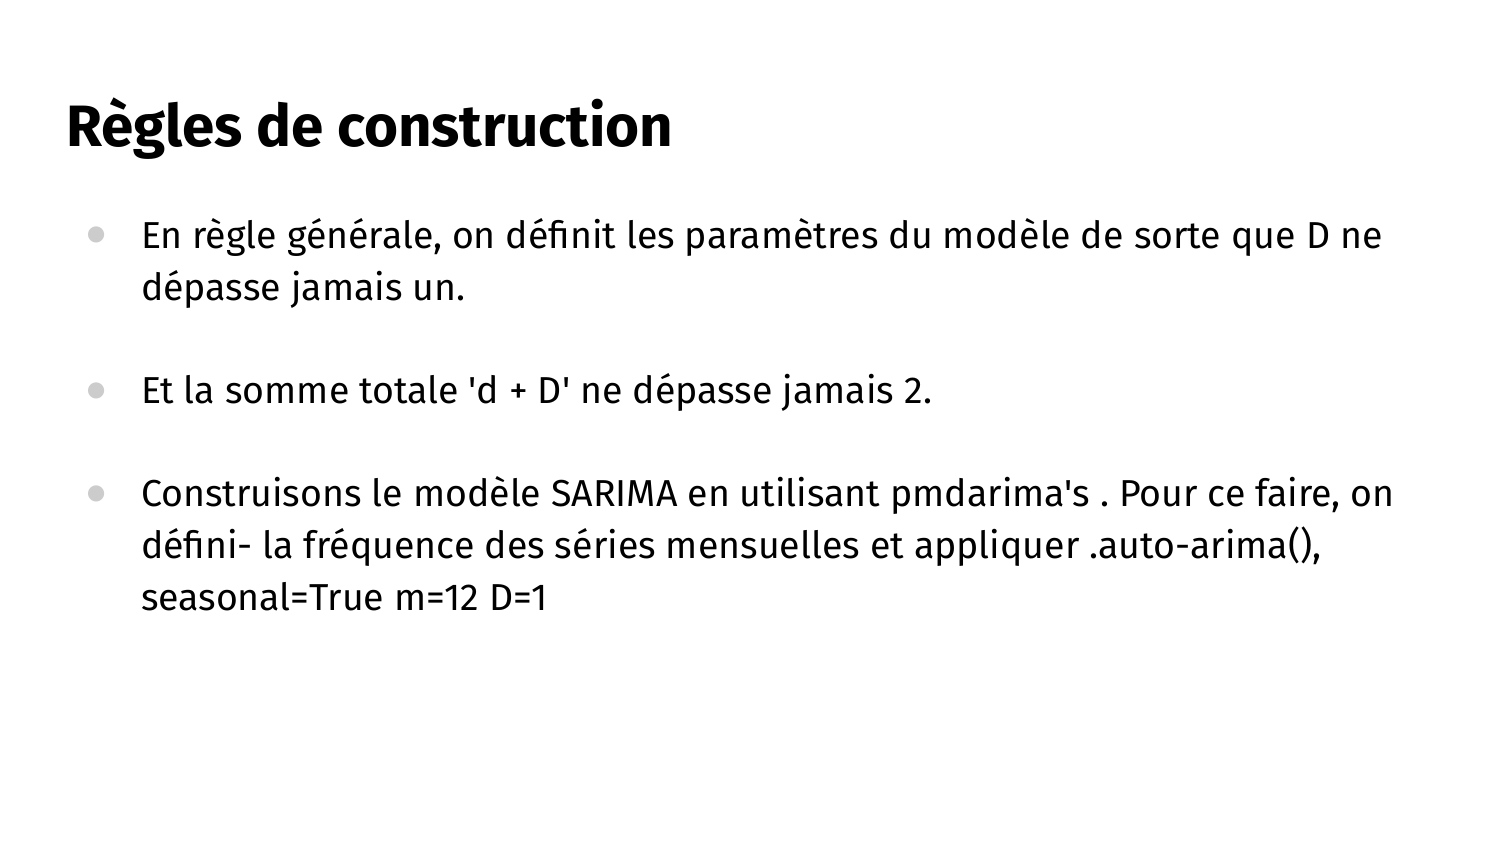

# Règles de construction
En règle générale, on définit les paramètres du modèle de sorte que D ne dépasse jamais un.

Et la somme totale 'd + D' ne dépasse jamais 2.

Construisons le modèle SARIMA en utilisant pmdarima's . Pour ce faire, on défini- la fréquence des séries mensuelles et appliquer .auto-arima(), seasonal=True m=12 D=1